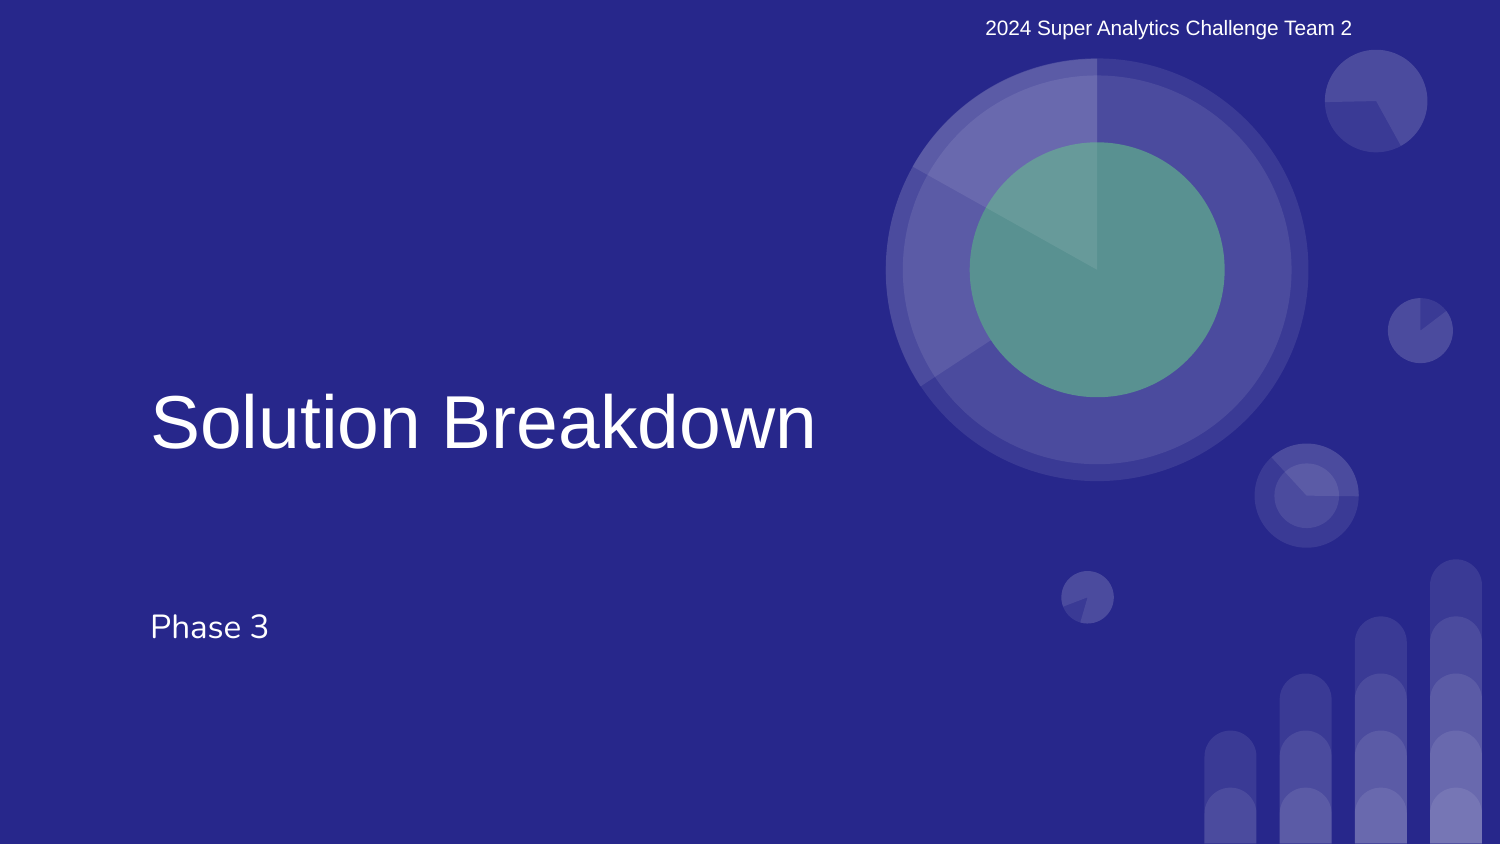

2024 Super Analytics Challenge Team 2
# Solution Breakdown
Phase 3